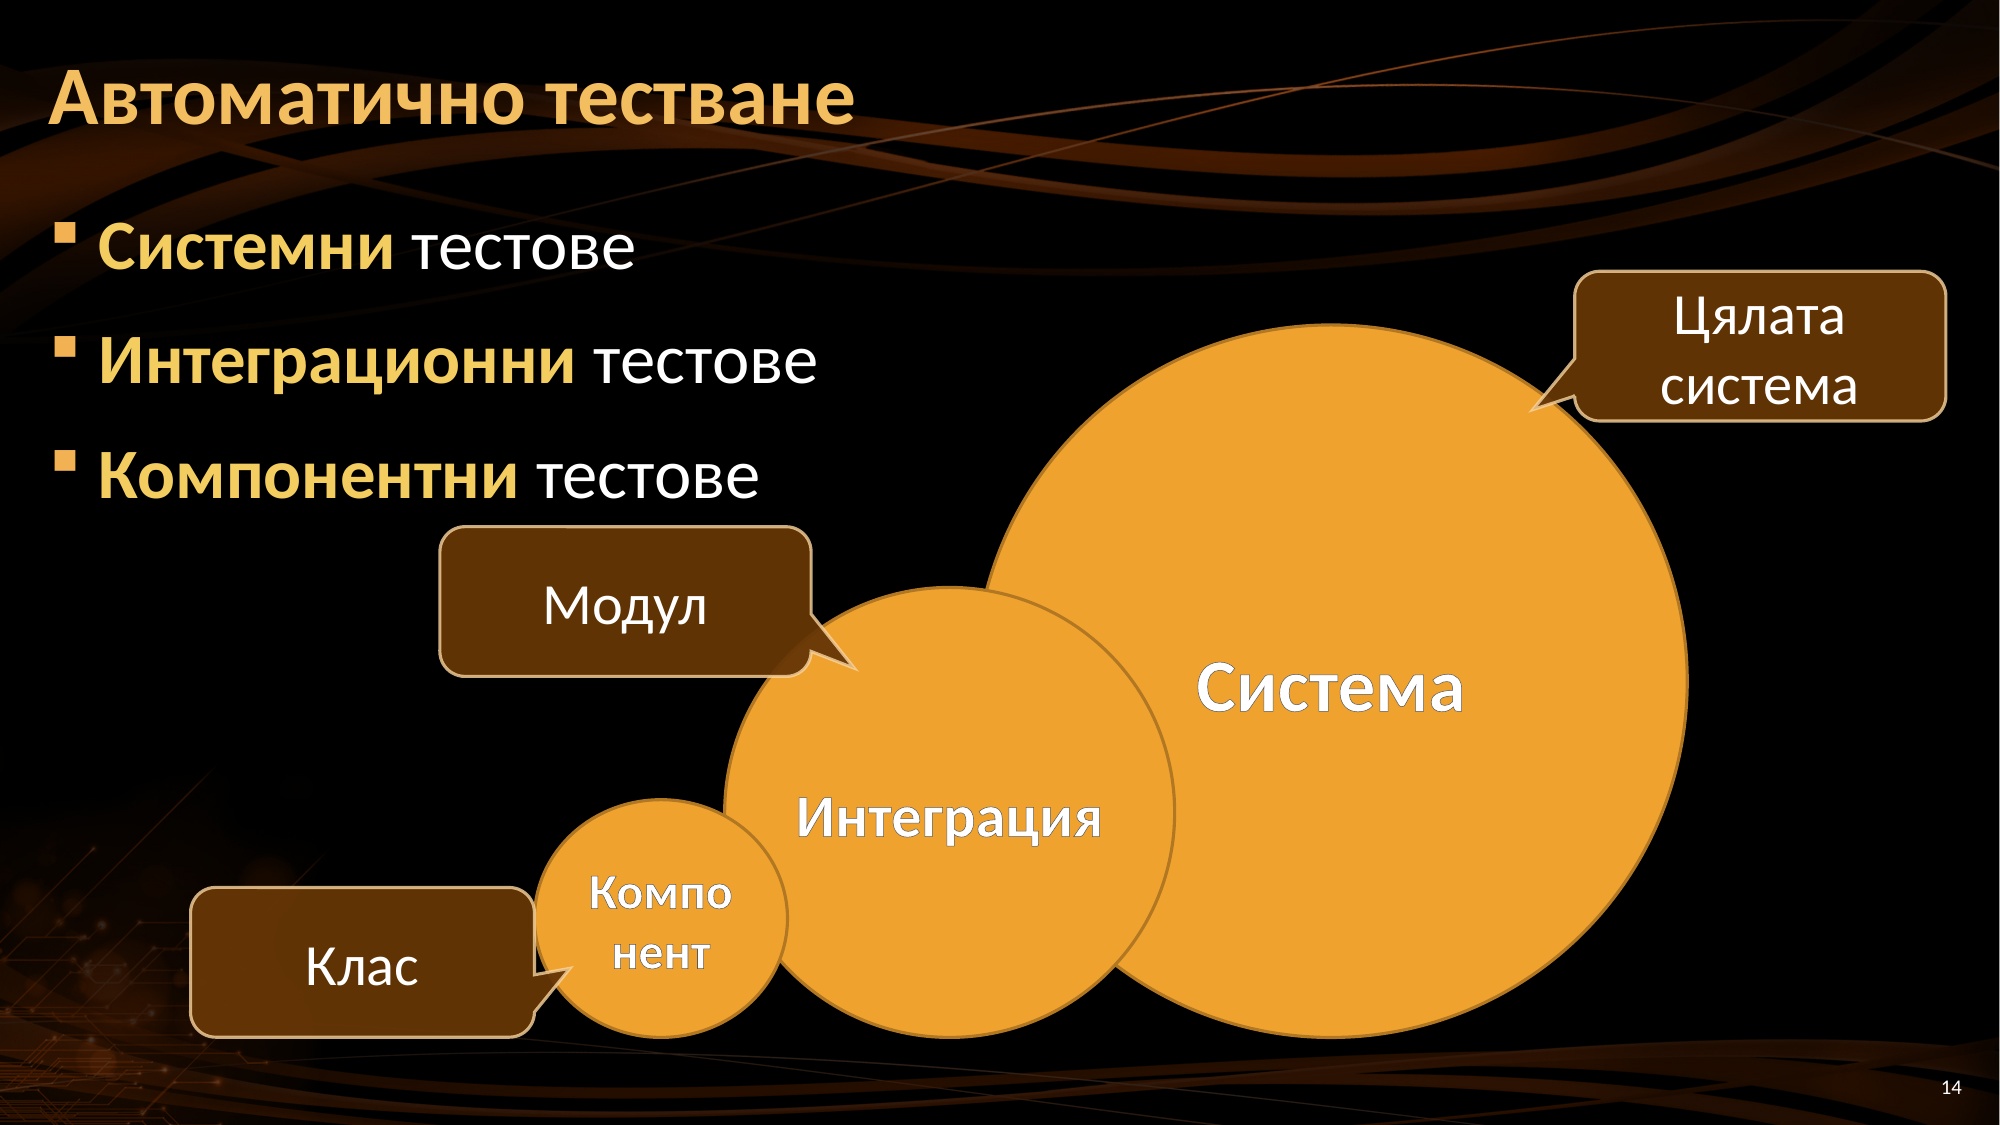

# Автоматично тестване
Системни тестове
Интеграционни тестове
Компонентни тестове

Цялата система
Система
Модул
Интеграция
Компонент
Клас
14